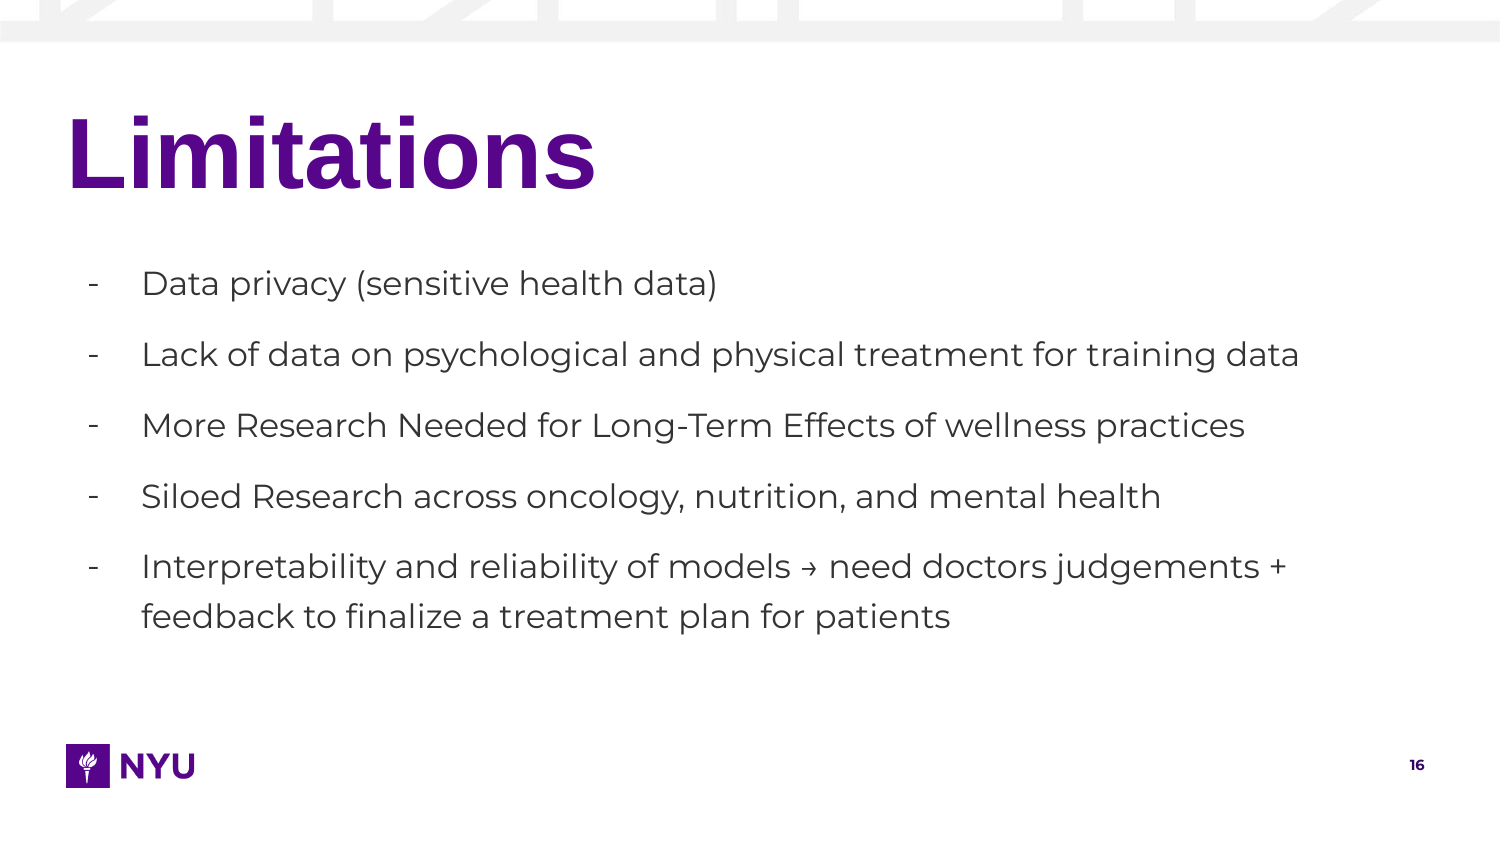

# Limitations

Data privacy (sensitive health data)
Lack of data on psychological and physical treatment for training data
More Research Needed for Long-Term Effects of wellness practices
Siloed Research across oncology, nutrition, and mental health
Interpretability and reliability of models → need doctors judgements + feedback to finalize a treatment plan for patients